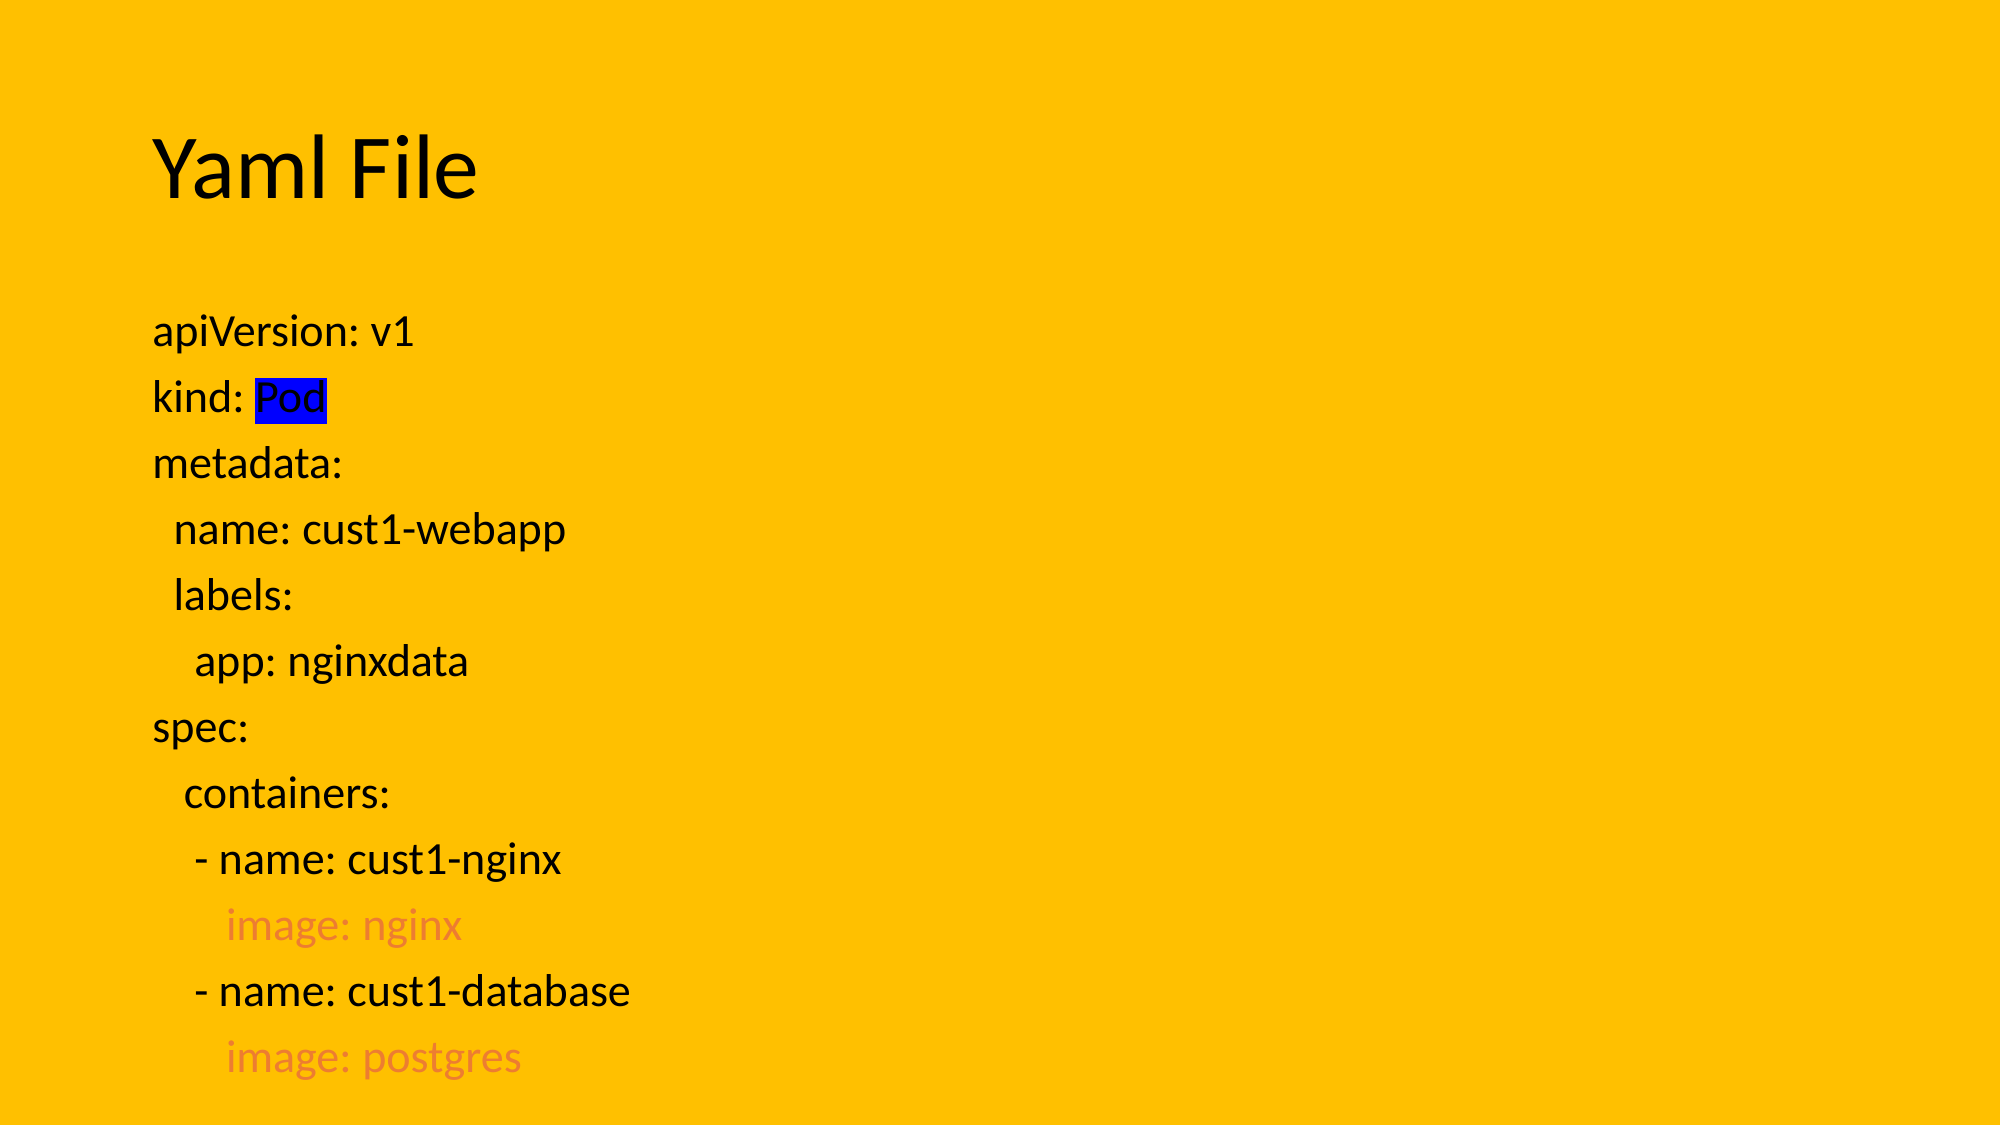

# Yaml File
apiVersion: v1
kind: Pod
metadata:
  name: cust1-webapp
  labels:
    app: nginxdata
spec:
   containers:
    - name: cust1-nginx
       image: nginx
    - name: cust1-database
       image: postgres